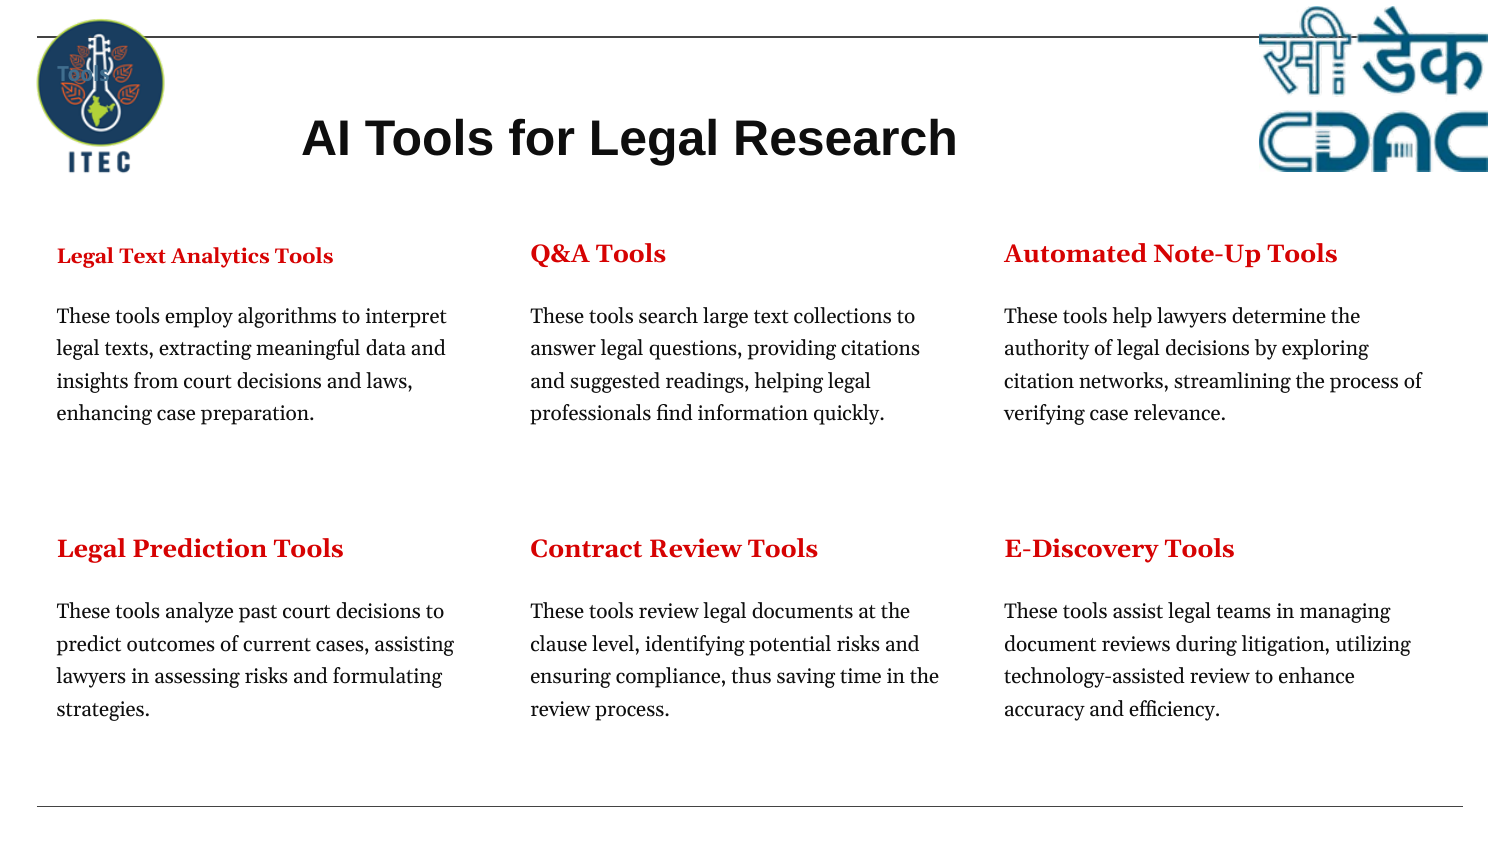

Tools
# AI Tools for Legal Research
Legal Text Analytics Tools
Q&A Tools
Automated Note-Up Tools
These tools employ algorithms to interpret legal texts, extracting meaningful data and insights from court decisions and laws, enhancing case preparation.
These tools search large text collections to answer legal questions, providing citations and suggested readings, helping legal professionals find information quickly.
These tools help lawyers determine the authority of legal decisions by exploring citation networks, streamlining the process of verifying case relevance.
Legal Prediction Tools
Contract Review Tools
E-Discovery Tools
These tools analyze past court decisions to predict outcomes of current cases, assisting lawyers in assessing risks and formulating strategies.
These tools review legal documents at the clause level, identifying potential risks and ensuring compliance, thus saving time in the review process.
These tools assist legal teams in managing document reviews during litigation, utilizing technology-assisted review to enhance accuracy and efficiency.